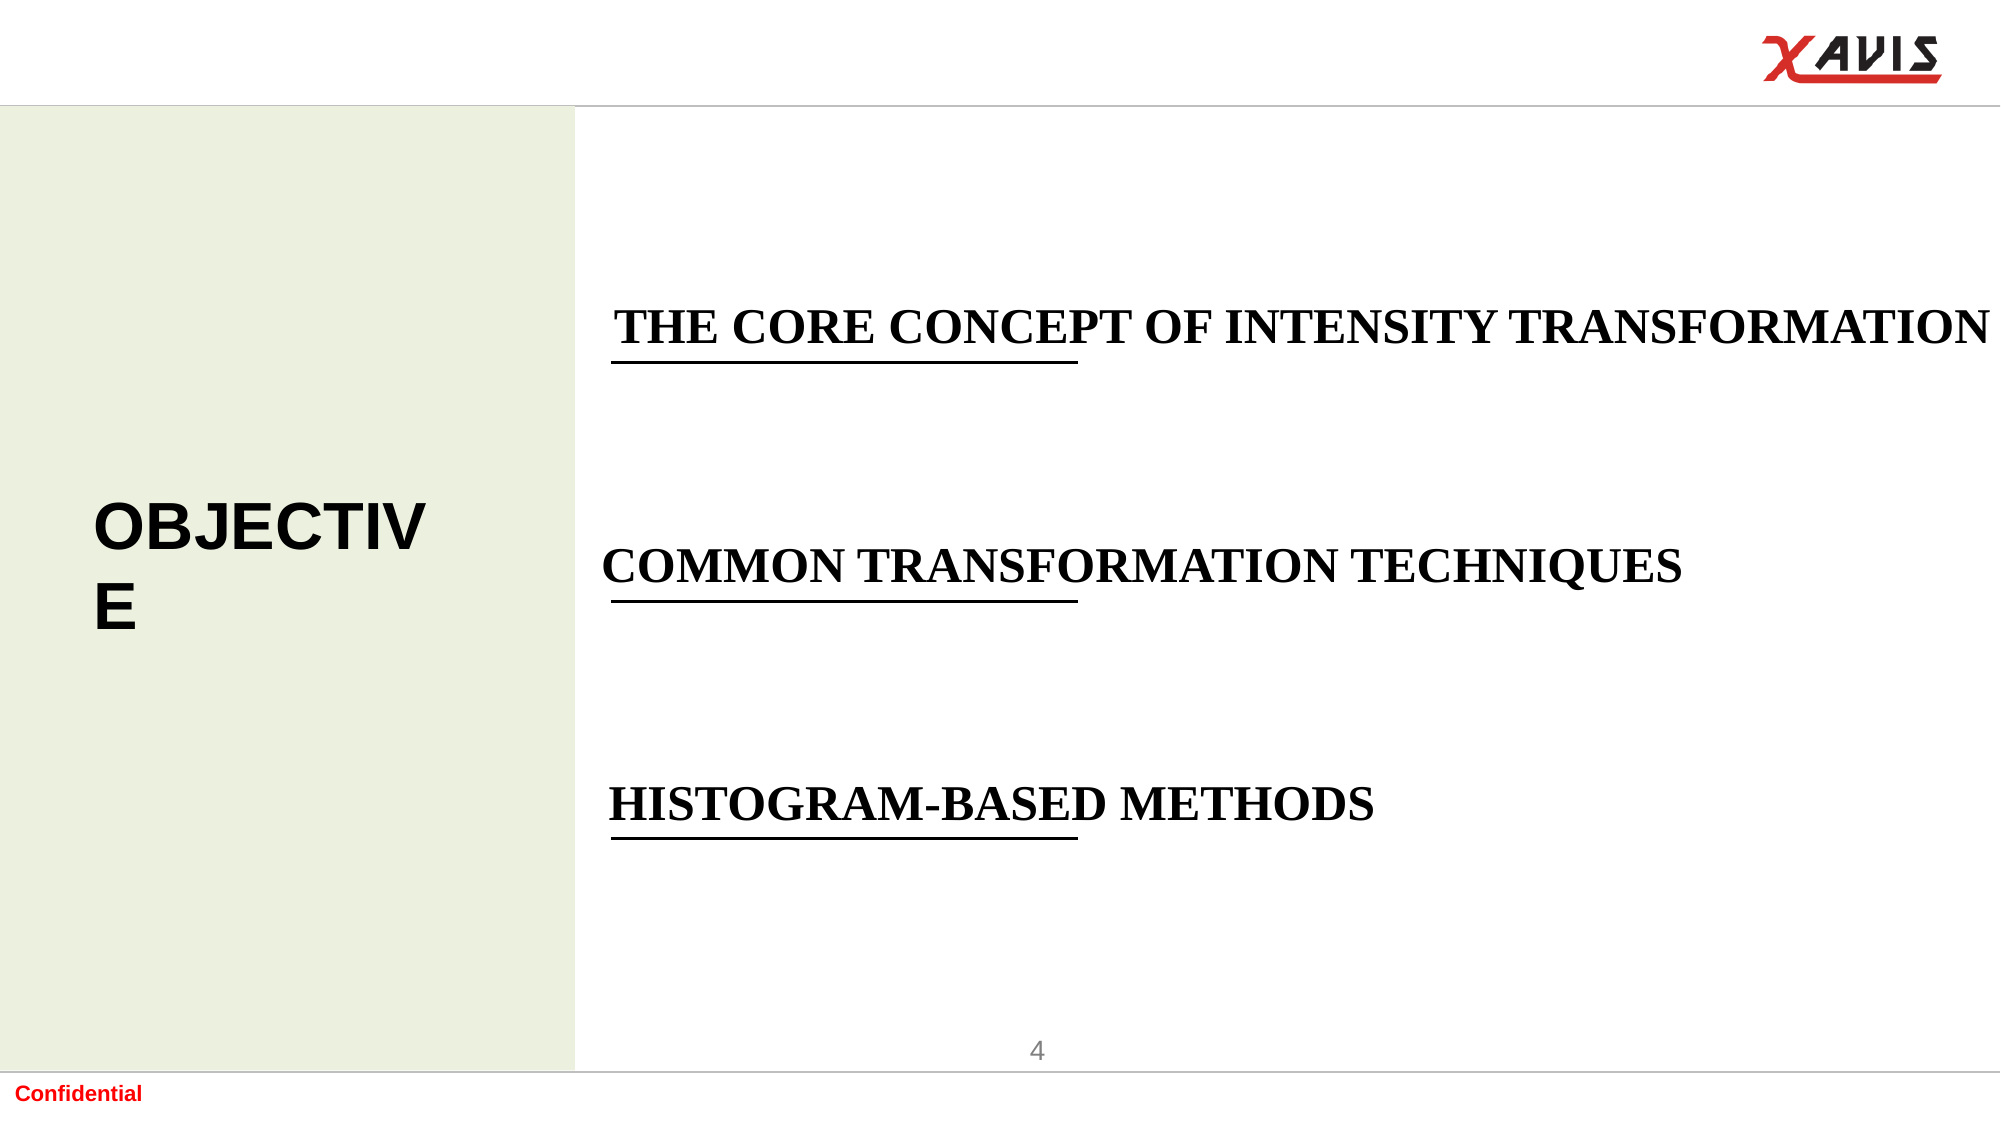

THE CORE CONCEPT OF INTENSITY TRANSFORMATION
COMMON TRANSFORMATION TECHNIQUES
# OBJECTIVE
HISTOGRAM-BASED METHODS